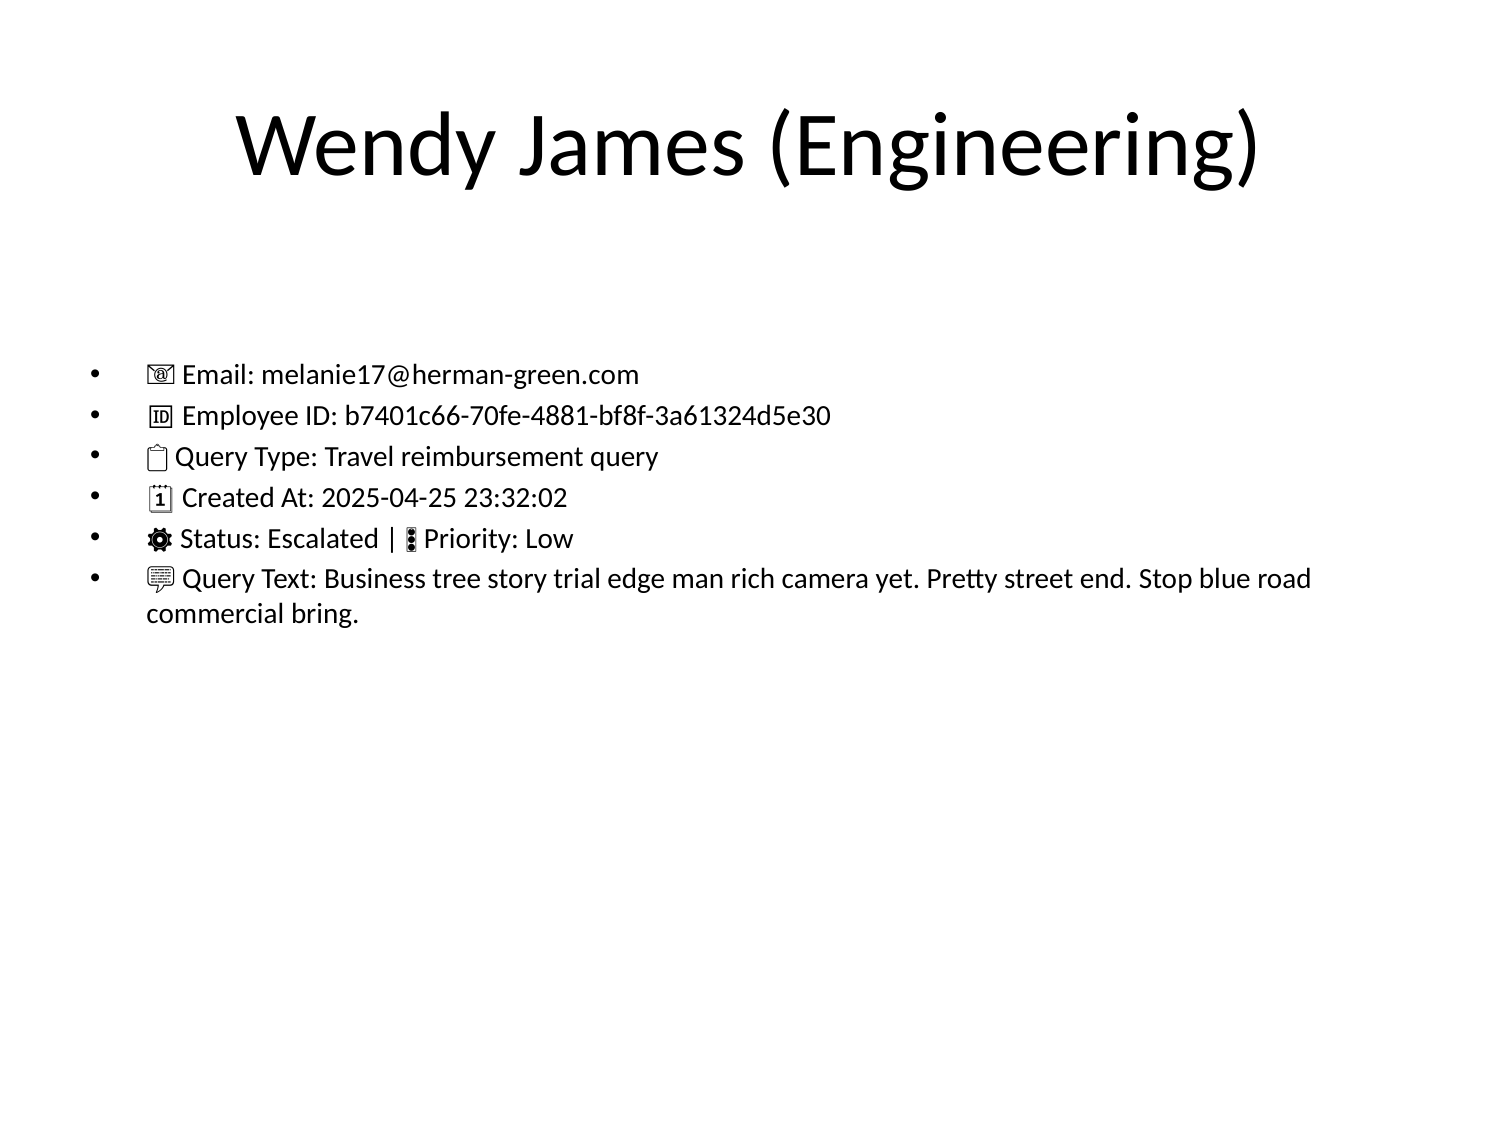

# Wendy James (Engineering)

📧 Email: melanie17@herman-green.com
🆔 Employee ID: b7401c66-70fe-4881-bf8f-3a61324d5e30
📋 Query Type: Travel reimbursement query
🗓 Created At: 2025-04-25 23:32:02
⚙ Status: Escalated | 🚦 Priority: Low
💬 Query Text: Business tree story trial edge man rich camera yet. Pretty street end. Stop blue road commercial bring.